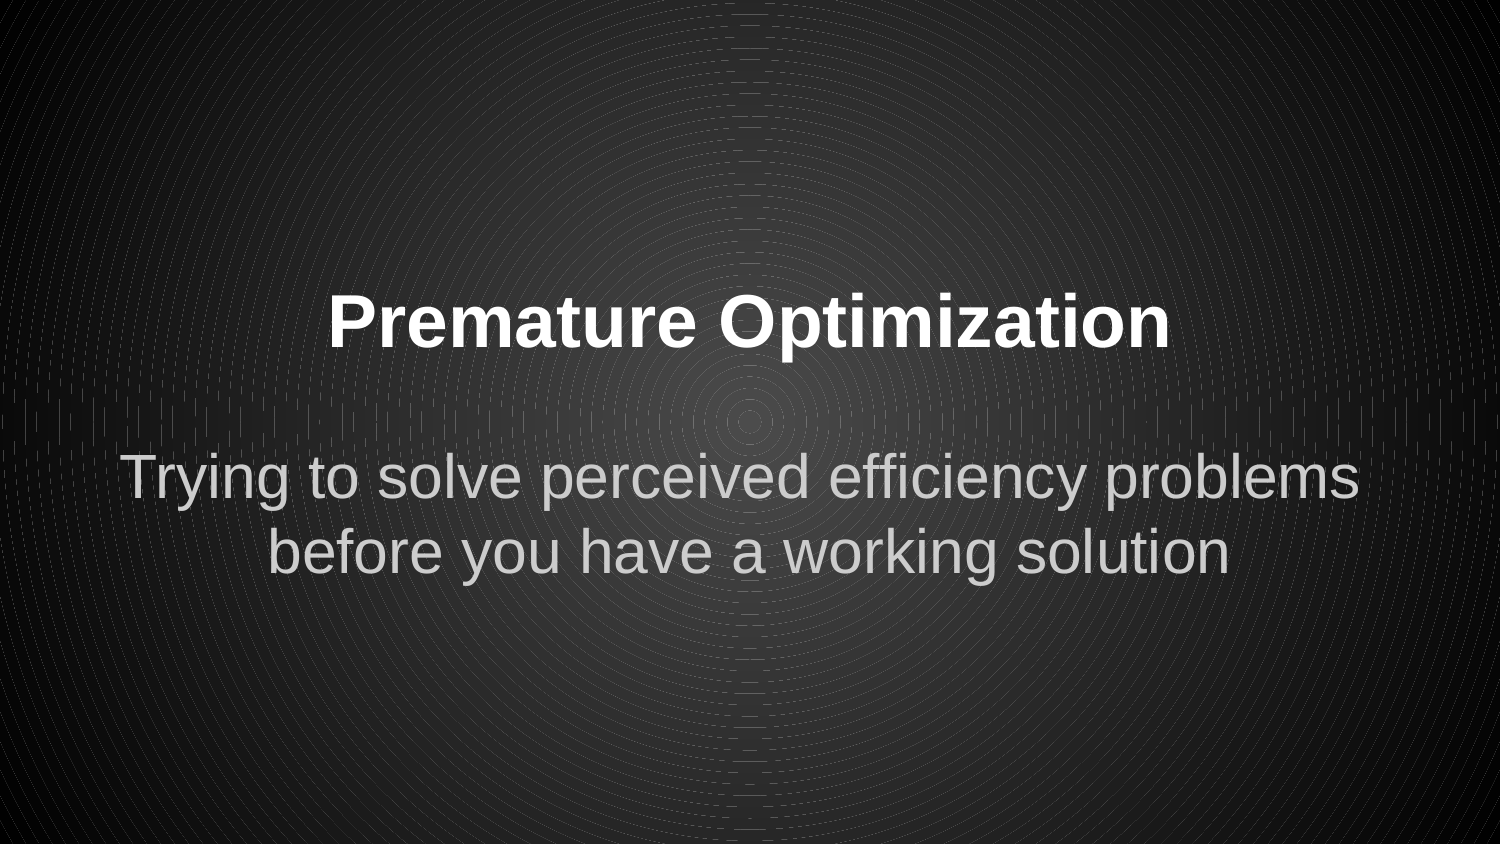

# Premature Optimization
Trying to solve perceived efficiency problems
before you have a working solution